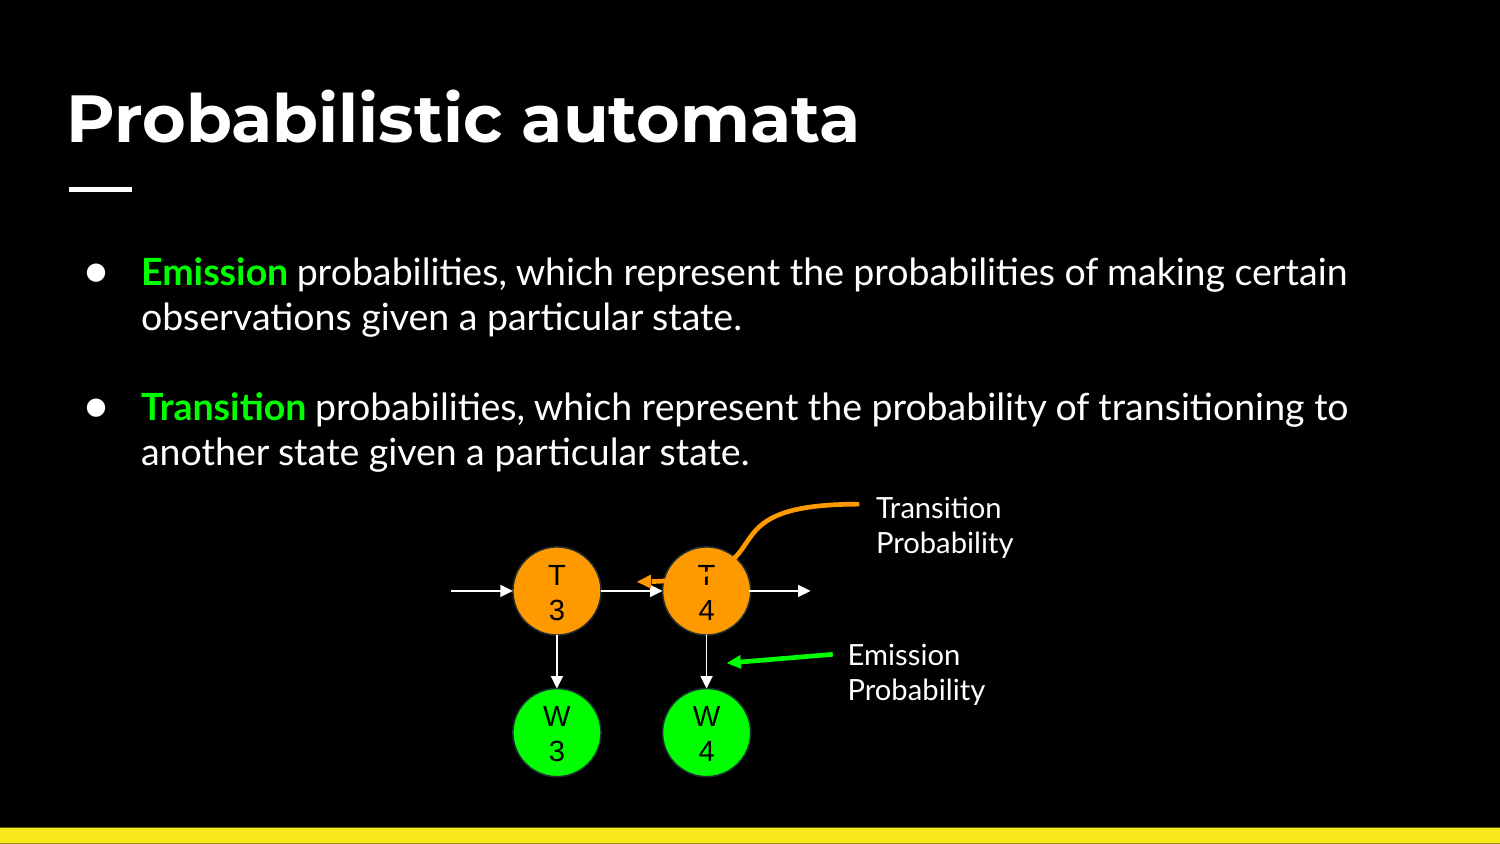

# Probabilistic automata
Emission probabilities, which represent the probabilities of making certain observations given a particular state.

Transition probabilities, which represent the probability of transitioning to another state given a particular state.
Transition Probability
T3
T4
Emission Probability
W3
W4